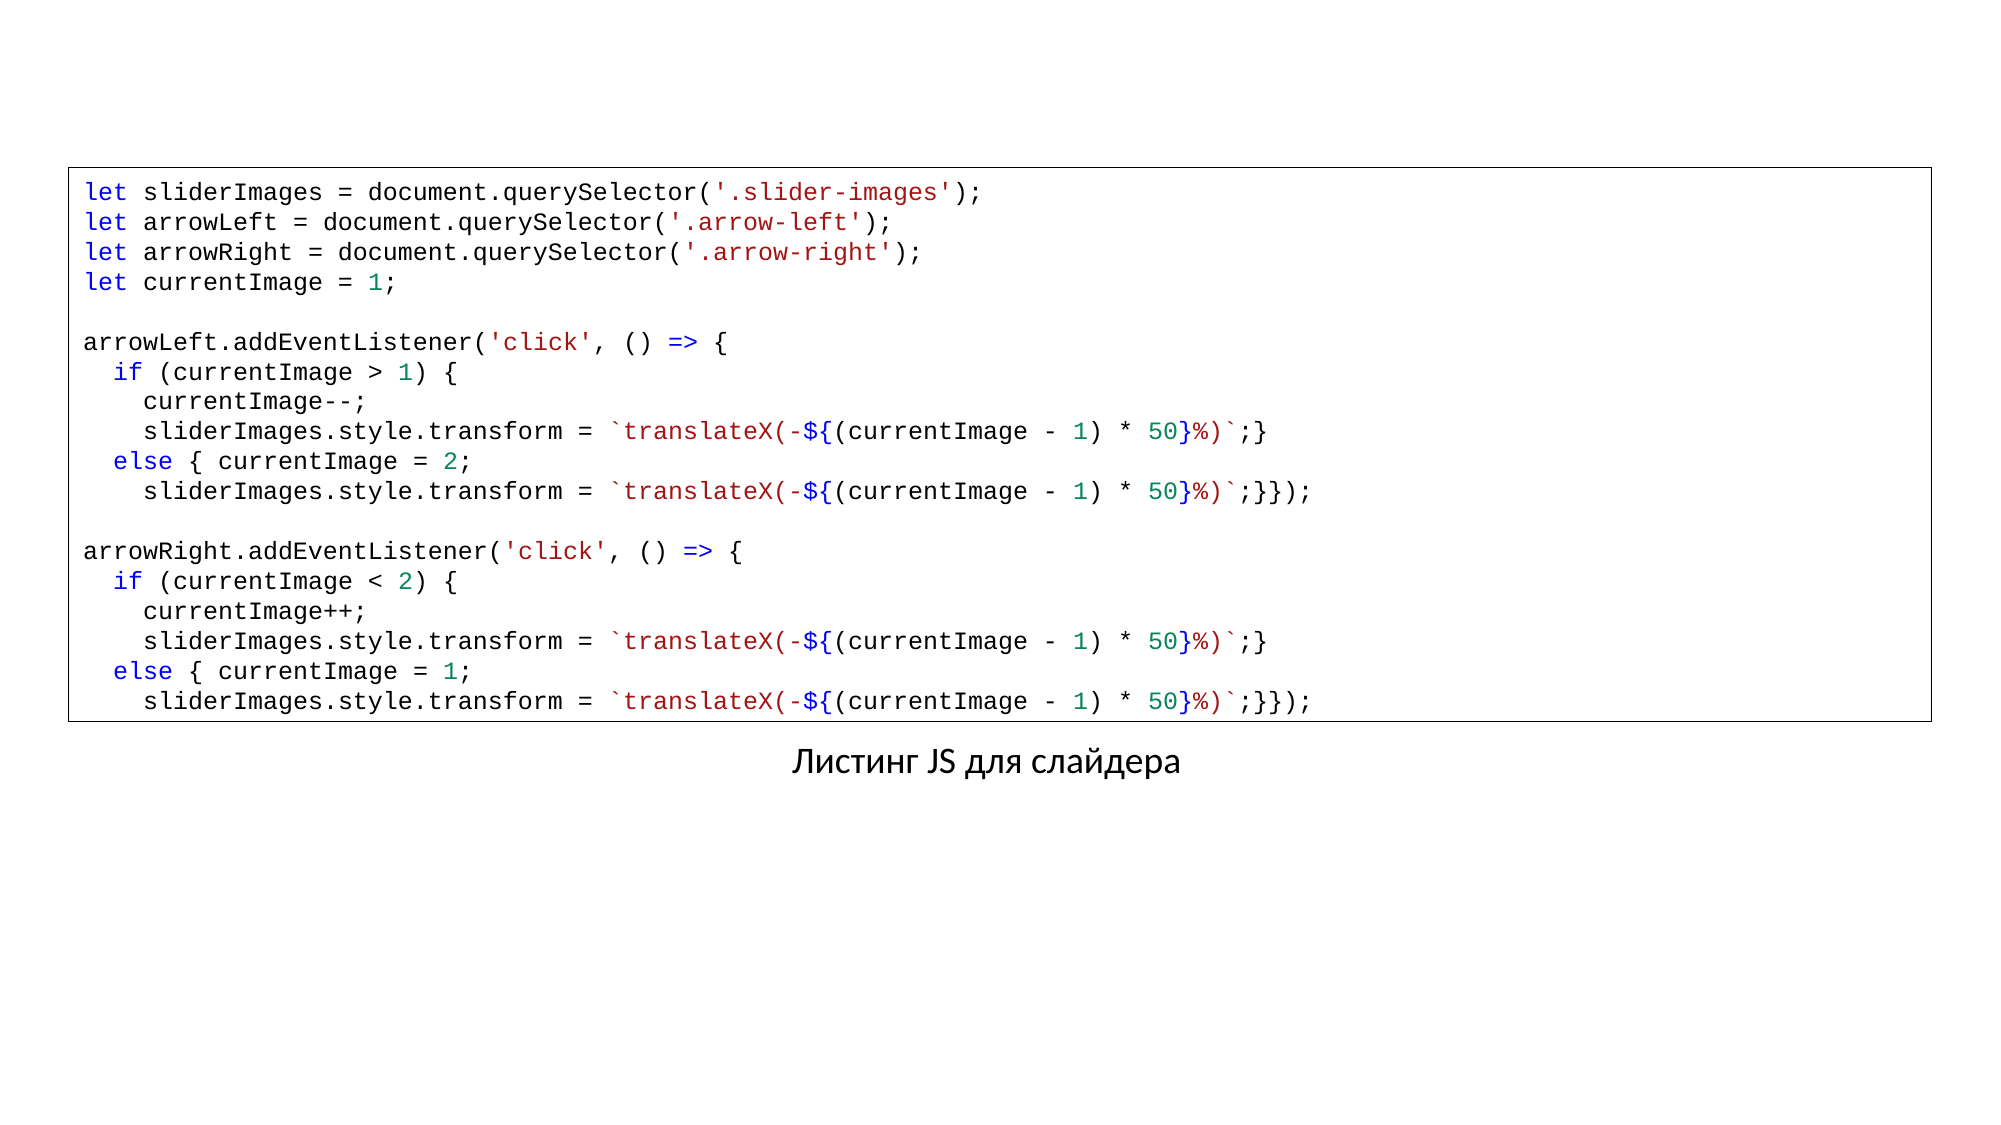

let sliderImages = document.querySelector('.slider-images');
let arrowLeft = document.querySelector('.arrow-left');
let arrowRight = document.querySelector('.arrow-right');
let currentImage = 1;
arrowLeft.addEventListener('click', () => {
  if (currentImage > 1) {
    currentImage--;
    sliderImages.style.transform = `translateX(-${(currentImage - 1) * 50}%)`;}
  else { currentImage = 2;
    sliderImages.style.transform = `translateX(-${(currentImage - 1) * 50}%)`;}});
arrowRight.addEventListener('click', () => {
  if (currentImage < 2) {
    currentImage++;
    sliderImages.style.transform = `translateX(-${(currentImage - 1) * 50}%)`;}
  else { currentImage = 1;
    sliderImages.style.transform = `translateX(-${(currentImage - 1) * 50}%)`;}});
Листинг JS для слайдера